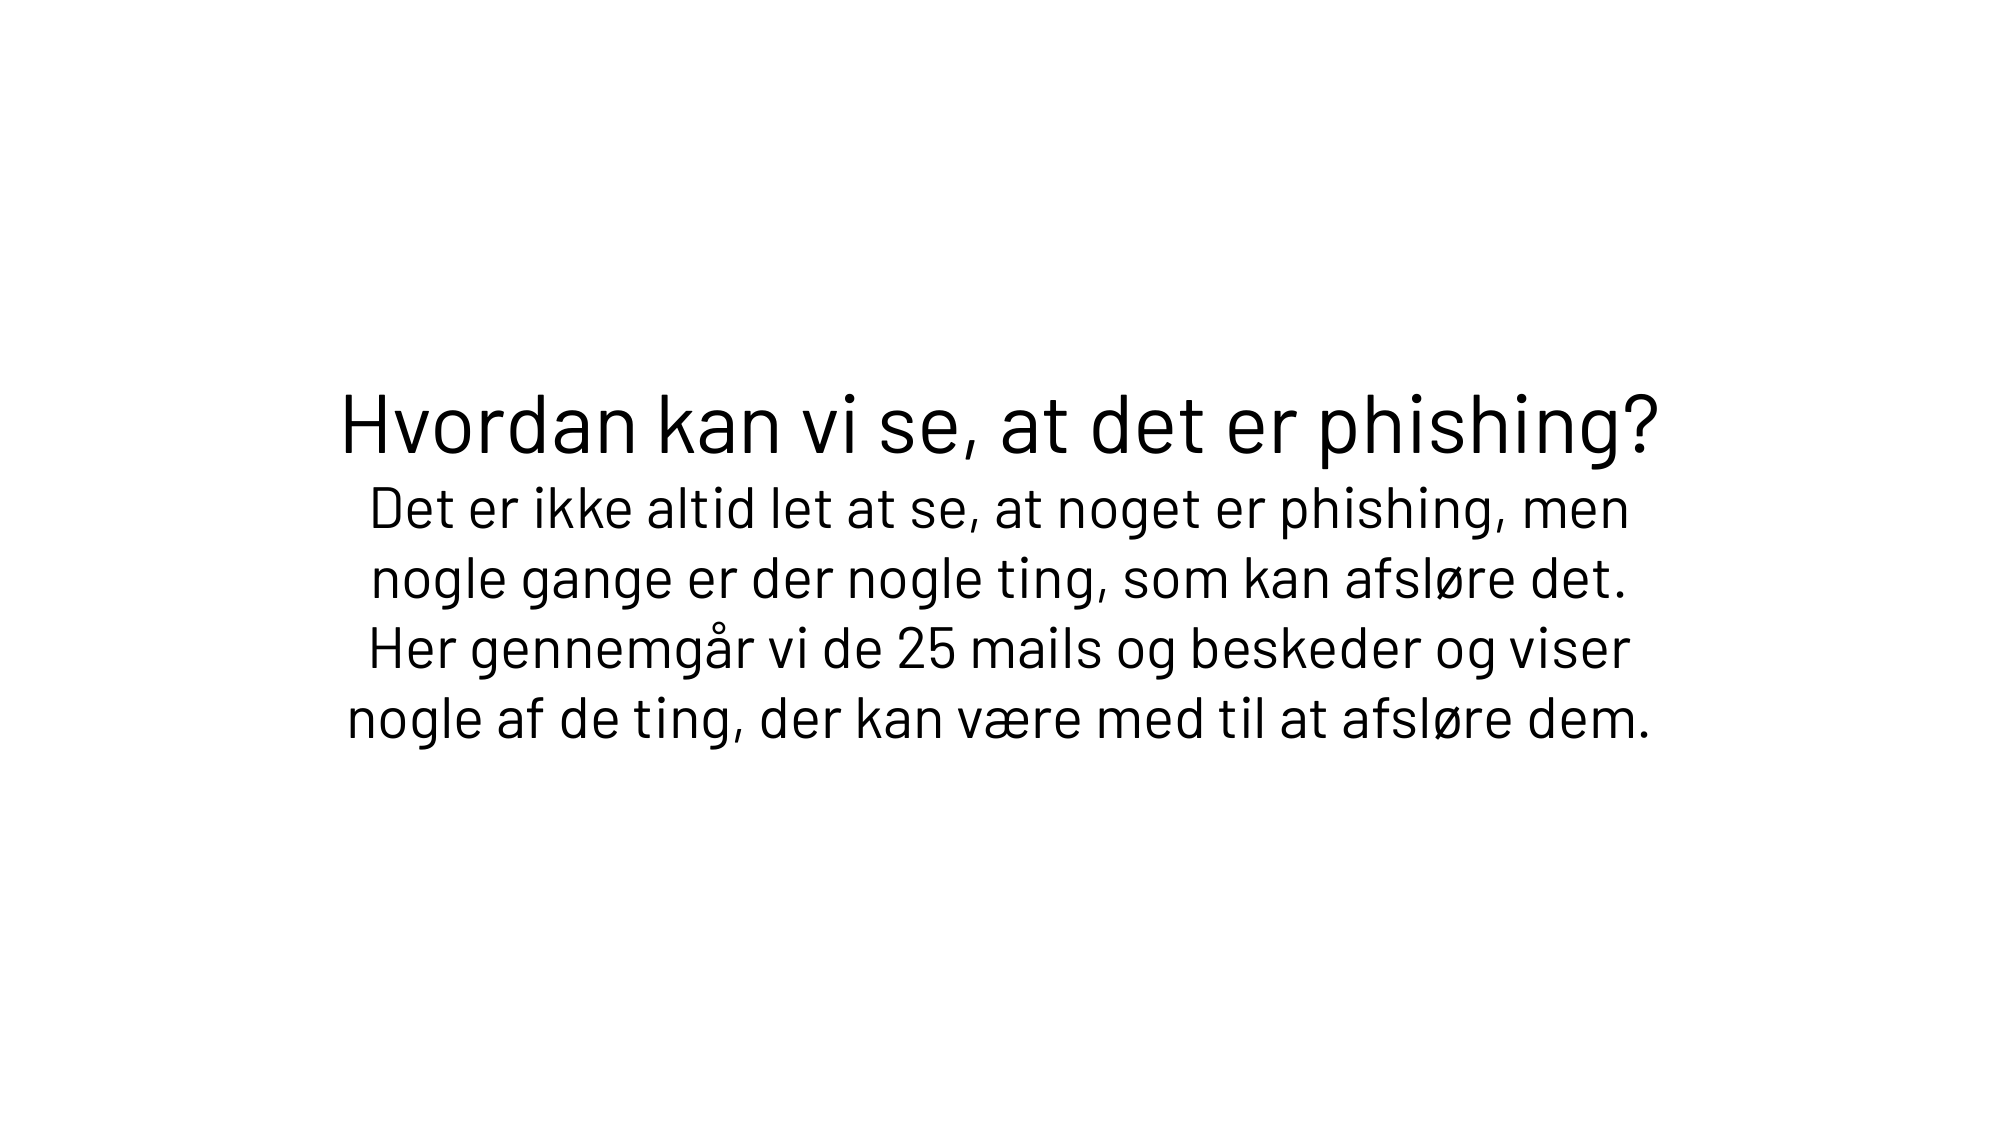

Hvordan kan vi se, at det er phishing?
Det er ikke altid let at se, at noget er phishing, men nogle gange er der nogle ting, som kan afsløre det.
Her gennemgår vi de 25 mails og beskeder og viser nogle af de ting, der kan være med til at afsløre dem.